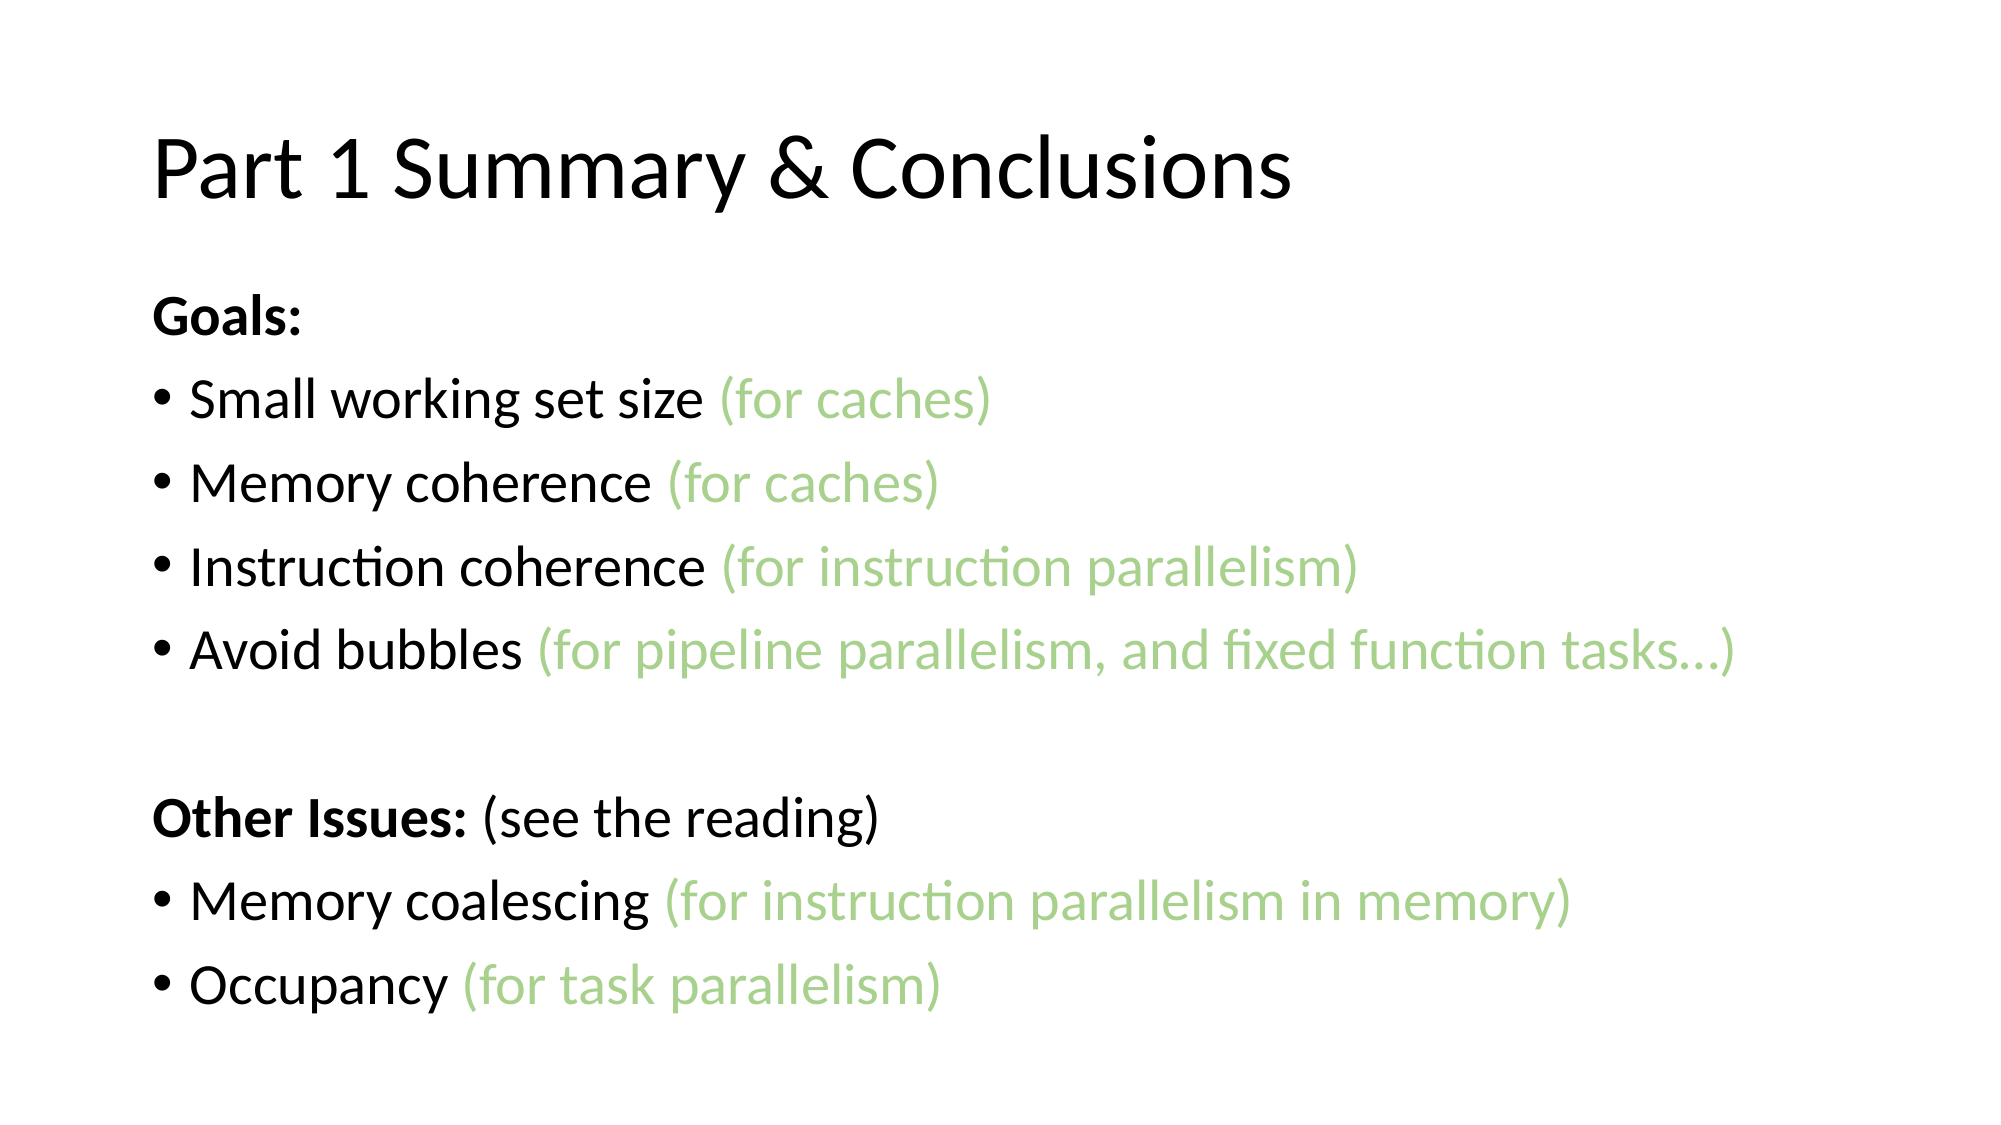

# Part 1 Summary & Conclusions
Goals:
Small working set size (for caches)
Memory coherence (for caches)
Instruction coherence (for instruction parallelism)
Avoid bubbles (for pipeline parallelism, and fixed function tasks…)

Other Issues: (see the reading)
Memory coalescing (for instruction parallelism in memory)
Occupancy (for task parallelism)